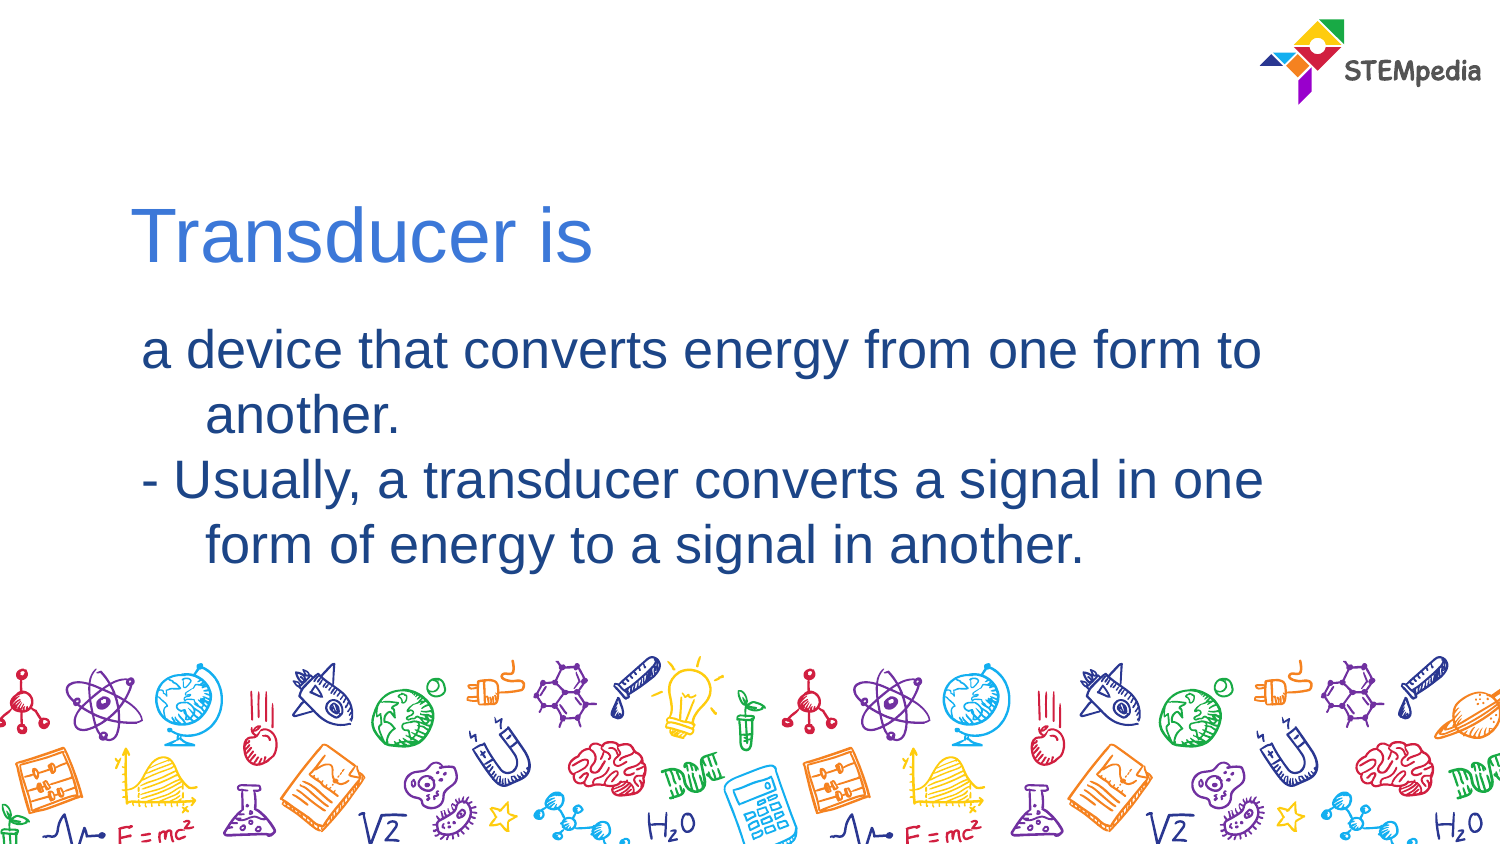

# Transducer is
a device that converts energy from one form to another.
- Usually, a transducer converts a signal in one form of energy to a signal in another.